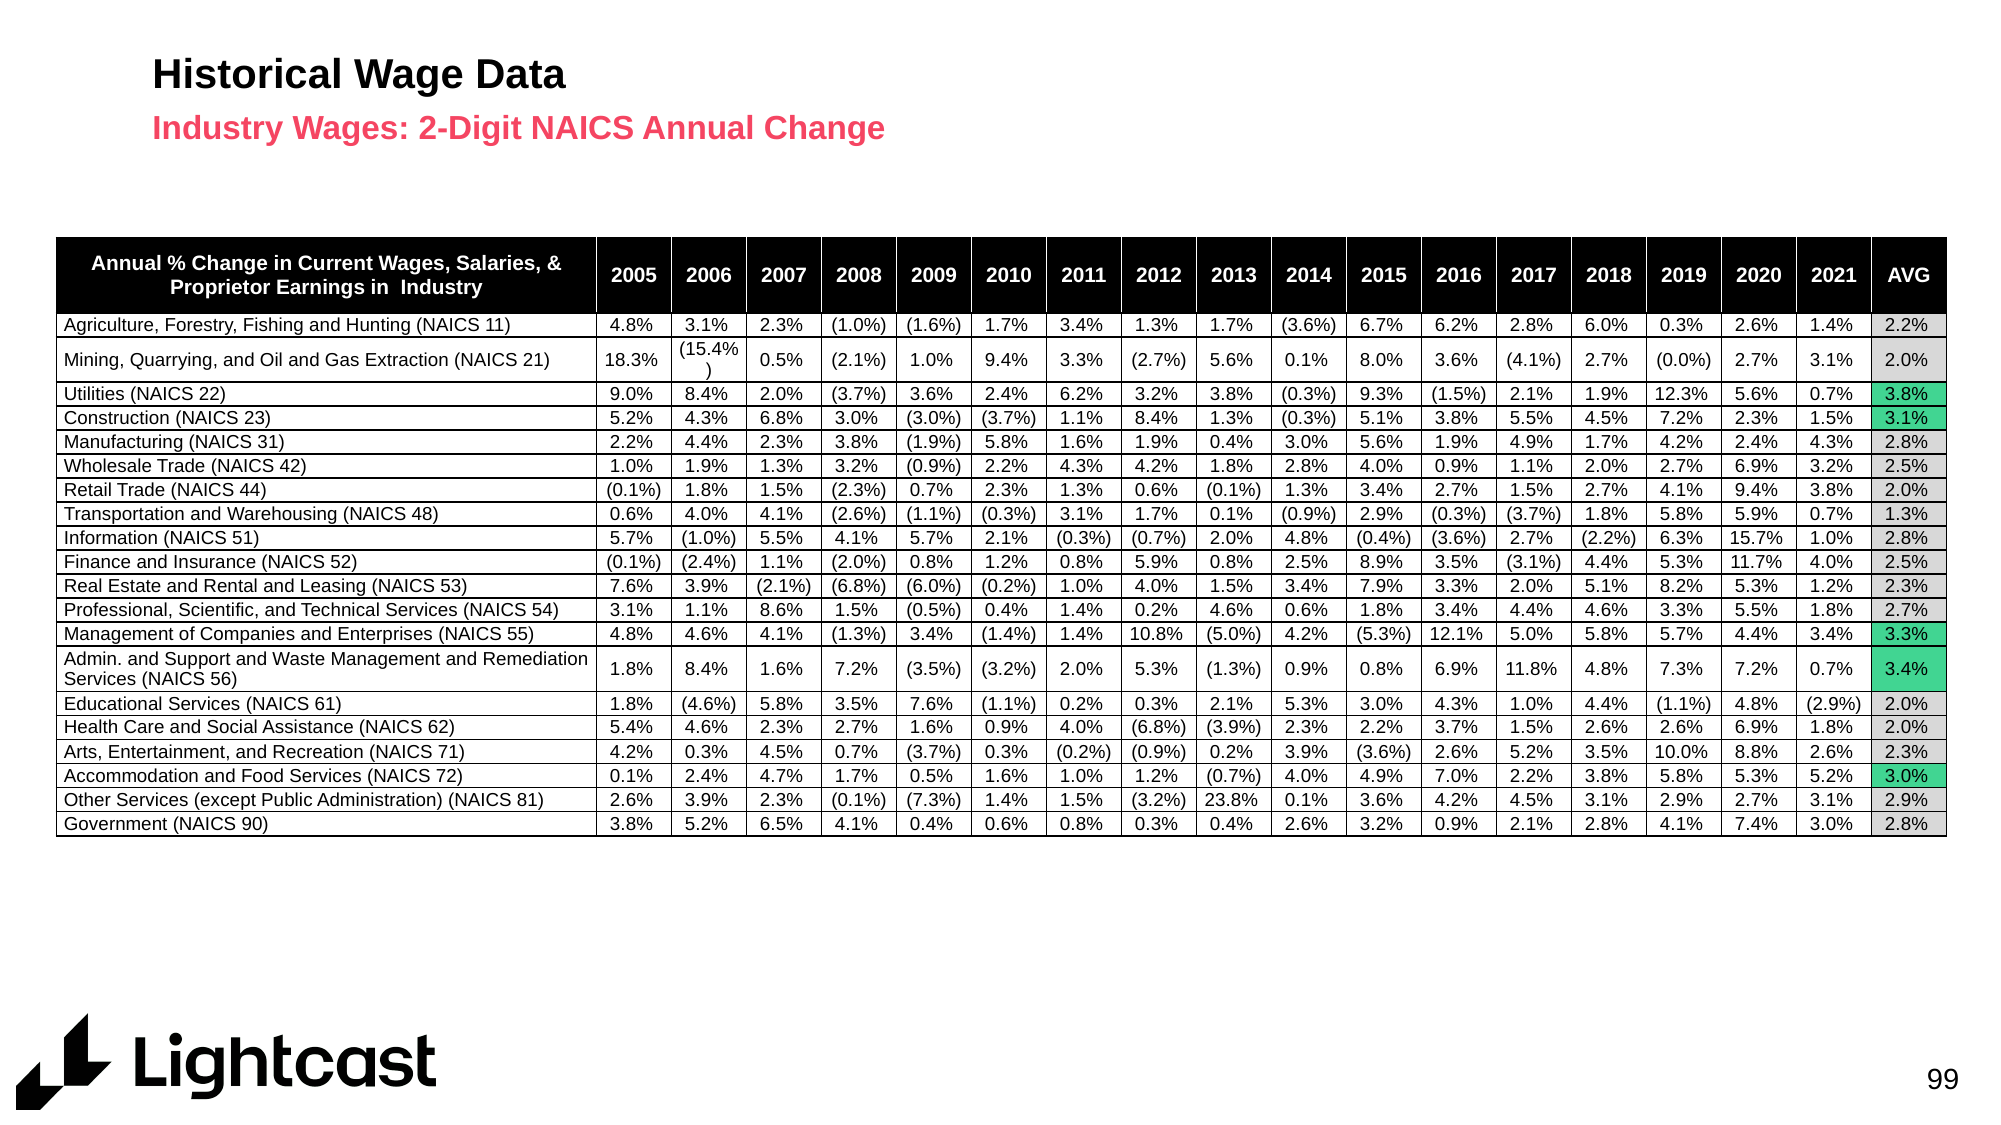

# Historical Wage Data
Industry Wages: 2-Digit NAICS Annual Change
| Annual % Change in Current Wages, Salaries, & Proprietor Earnings in Industry | 2005 | 2006 | 2007 | 2008 | 2009 | 2010 | 2011 | 2012 | 2013 | 2014 | 2015 | 2016 | 2017 | 2018 | 2019 | 2020 | 2021 | AVG |
| --- | --- | --- | --- | --- | --- | --- | --- | --- | --- | --- | --- | --- | --- | --- | --- | --- | --- | --- |
| Agriculture, Forestry, Fishing and Hunting (NAICS 11) | 4.8% | 3.1% | 2.3% | (1.0%) | (1.6%) | 1.7% | 3.4% | 1.3% | 1.7% | (3.6%) | 6.7% | 6.2% | 2.8% | 6.0% | 0.3% | 2.6% | 1.4% | 2.2% |
| Mining, Quarrying, and Oil and Gas Extraction (NAICS 21) | 18.3% | (15.4%) | 0.5% | (2.1%) | 1.0% | 9.4% | 3.3% | (2.7%) | 5.6% | 0.1% | 8.0% | 3.6% | (4.1%) | 2.7% | (0.0%) | 2.7% | 3.1% | 2.0% |
| Utilities (NAICS 22) | 9.0% | 8.4% | 2.0% | (3.7%) | 3.6% | 2.4% | 6.2% | 3.2% | 3.8% | (0.3%) | 9.3% | (1.5%) | 2.1% | 1.9% | 12.3% | 5.6% | 0.7% | 3.8% |
| Construction (NAICS 23) | 5.2% | 4.3% | 6.8% | 3.0% | (3.0%) | (3.7%) | 1.1% | 8.4% | 1.3% | (0.3%) | 5.1% | 3.8% | 5.5% | 4.5% | 7.2% | 2.3% | 1.5% | 3.1% |
| Manufacturing (NAICS 31) | 2.2% | 4.4% | 2.3% | 3.8% | (1.9%) | 5.8% | 1.6% | 1.9% | 0.4% | 3.0% | 5.6% | 1.9% | 4.9% | 1.7% | 4.2% | 2.4% | 4.3% | 2.8% |
| Wholesale Trade (NAICS 42) | 1.0% | 1.9% | 1.3% | 3.2% | (0.9%) | 2.2% | 4.3% | 4.2% | 1.8% | 2.8% | 4.0% | 0.9% | 1.1% | 2.0% | 2.7% | 6.9% | 3.2% | 2.5% |
| Retail Trade (NAICS 44) | (0.1%) | 1.8% | 1.5% | (2.3%) | 0.7% | 2.3% | 1.3% | 0.6% | (0.1%) | 1.3% | 3.4% | 2.7% | 1.5% | 2.7% | 4.1% | 9.4% | 3.8% | 2.0% |
| Transportation and Warehousing (NAICS 48) | 0.6% | 4.0% | 4.1% | (2.6%) | (1.1%) | (0.3%) | 3.1% | 1.7% | 0.1% | (0.9%) | 2.9% | (0.3%) | (3.7%) | 1.8% | 5.8% | 5.9% | 0.7% | 1.3% |
| Information (NAICS 51) | 5.7% | (1.0%) | 5.5% | 4.1% | 5.7% | 2.1% | (0.3%) | (0.7%) | 2.0% | 4.8% | (0.4%) | (3.6%) | 2.7% | (2.2%) | 6.3% | 15.7% | 1.0% | 2.8% |
| Finance and Insurance (NAICS 52) | (0.1%) | (2.4%) | 1.1% | (2.0%) | 0.8% | 1.2% | 0.8% | 5.9% | 0.8% | 2.5% | 8.9% | 3.5% | (3.1%) | 4.4% | 5.3% | 11.7% | 4.0% | 2.5% |
| Real Estate and Rental and Leasing (NAICS 53) | 7.6% | 3.9% | (2.1%) | (6.8%) | (6.0%) | (0.2%) | 1.0% | 4.0% | 1.5% | 3.4% | 7.9% | 3.3% | 2.0% | 5.1% | 8.2% | 5.3% | 1.2% | 2.3% |
| Professional, Scientific, and Technical Services (NAICS 54) | 3.1% | 1.1% | 8.6% | 1.5% | (0.5%) | 0.4% | 1.4% | 0.2% | 4.6% | 0.6% | 1.8% | 3.4% | 4.4% | 4.6% | 3.3% | 5.5% | 1.8% | 2.7% |
| Management of Companies and Enterprises (NAICS 55) | 4.8% | 4.6% | 4.1% | (1.3%) | 3.4% | (1.4%) | 1.4% | 10.8% | (5.0%) | 4.2% | (5.3%) | 12.1% | 5.0% | 5.8% | 5.7% | 4.4% | 3.4% | 3.3% |
| Admin. and Support and Waste Management and Remediation Services (NAICS 56) | 1.8% | 8.4% | 1.6% | 7.2% | (3.5%) | (3.2%) | 2.0% | 5.3% | (1.3%) | 0.9% | 0.8% | 6.9% | 11.8% | 4.8% | 7.3% | 7.2% | 0.7% | 3.4% |
| Educational Services (NAICS 61) | 1.8% | (4.6%) | 5.8% | 3.5% | 7.6% | (1.1%) | 0.2% | 0.3% | 2.1% | 5.3% | 3.0% | 4.3% | 1.0% | 4.4% | (1.1%) | 4.8% | (2.9%) | 2.0% |
| Health Care and Social Assistance (NAICS 62) | 5.4% | 4.6% | 2.3% | 2.7% | 1.6% | 0.9% | 4.0% | (6.8%) | (3.9%) | 2.3% | 2.2% | 3.7% | 1.5% | 2.6% | 2.6% | 6.9% | 1.8% | 2.0% |
| Arts, Entertainment, and Recreation (NAICS 71) | 4.2% | 0.3% | 4.5% | 0.7% | (3.7%) | 0.3% | (0.2%) | (0.9%) | 0.2% | 3.9% | (3.6%) | 2.6% | 5.2% | 3.5% | 10.0% | 8.8% | 2.6% | 2.3% |
| Accommodation and Food Services (NAICS 72) | 0.1% | 2.4% | 4.7% | 1.7% | 0.5% | 1.6% | 1.0% | 1.2% | (0.7%) | 4.0% | 4.9% | 7.0% | 2.2% | 3.8% | 5.8% | 5.3% | 5.2% | 3.0% |
| Other Services (except Public Administration) (NAICS 81) | 2.6% | 3.9% | 2.3% | (0.1%) | (7.3%) | 1.4% | 1.5% | (3.2%) | 23.8% | 0.1% | 3.6% | 4.2% | 4.5% | 3.1% | 2.9% | 2.7% | 3.1% | 2.9% |
| Government (NAICS 90) | 3.8% | 5.2% | 6.5% | 4.1% | 0.4% | 0.6% | 0.8% | 0.3% | 0.4% | 2.6% | 3.2% | 0.9% | 2.1% | 2.8% | 4.1% | 7.4% | 3.0% | 2.8% |